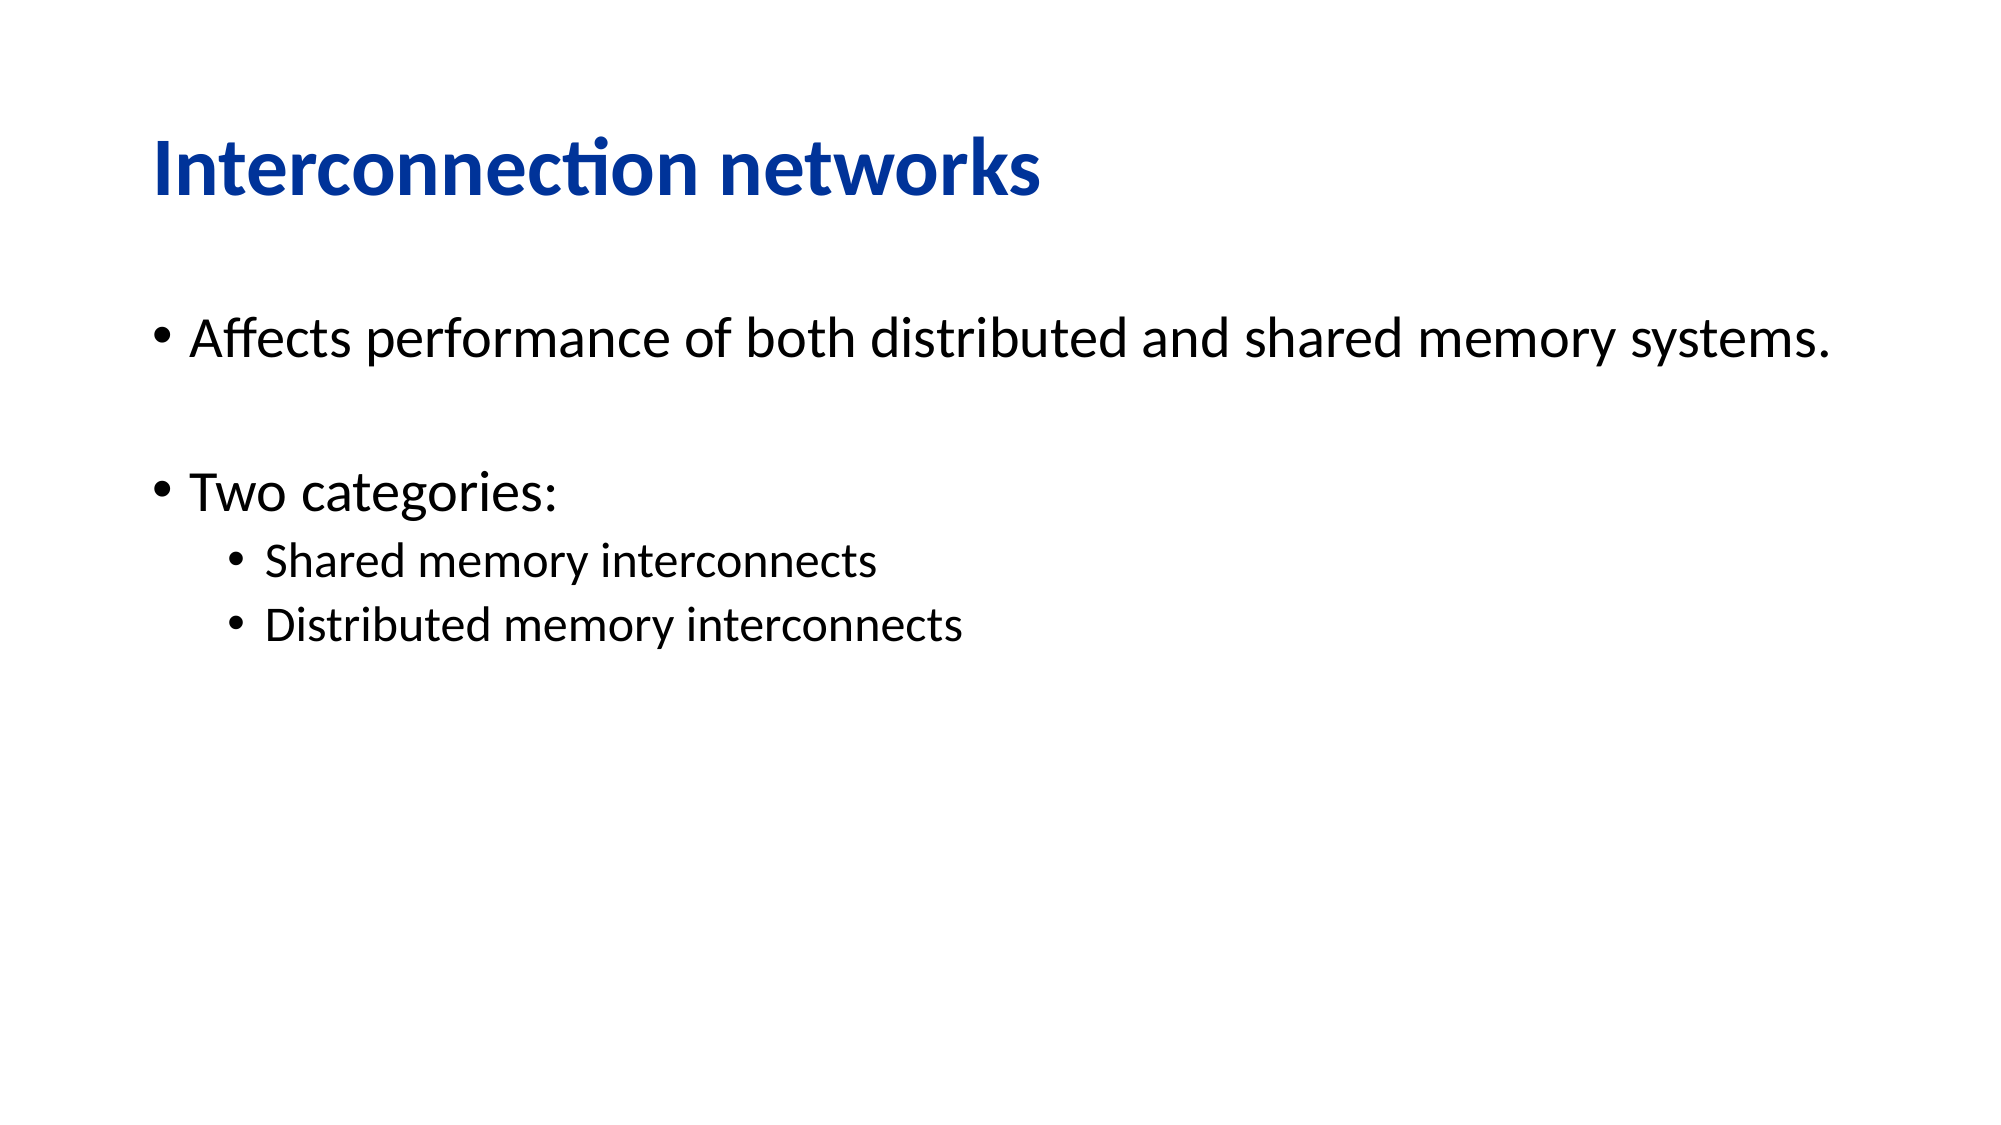

# Interconnection networks
Affects performance of both distributed and shared memory systems.
Two categories:
Shared memory interconnects
Distributed memory interconnects